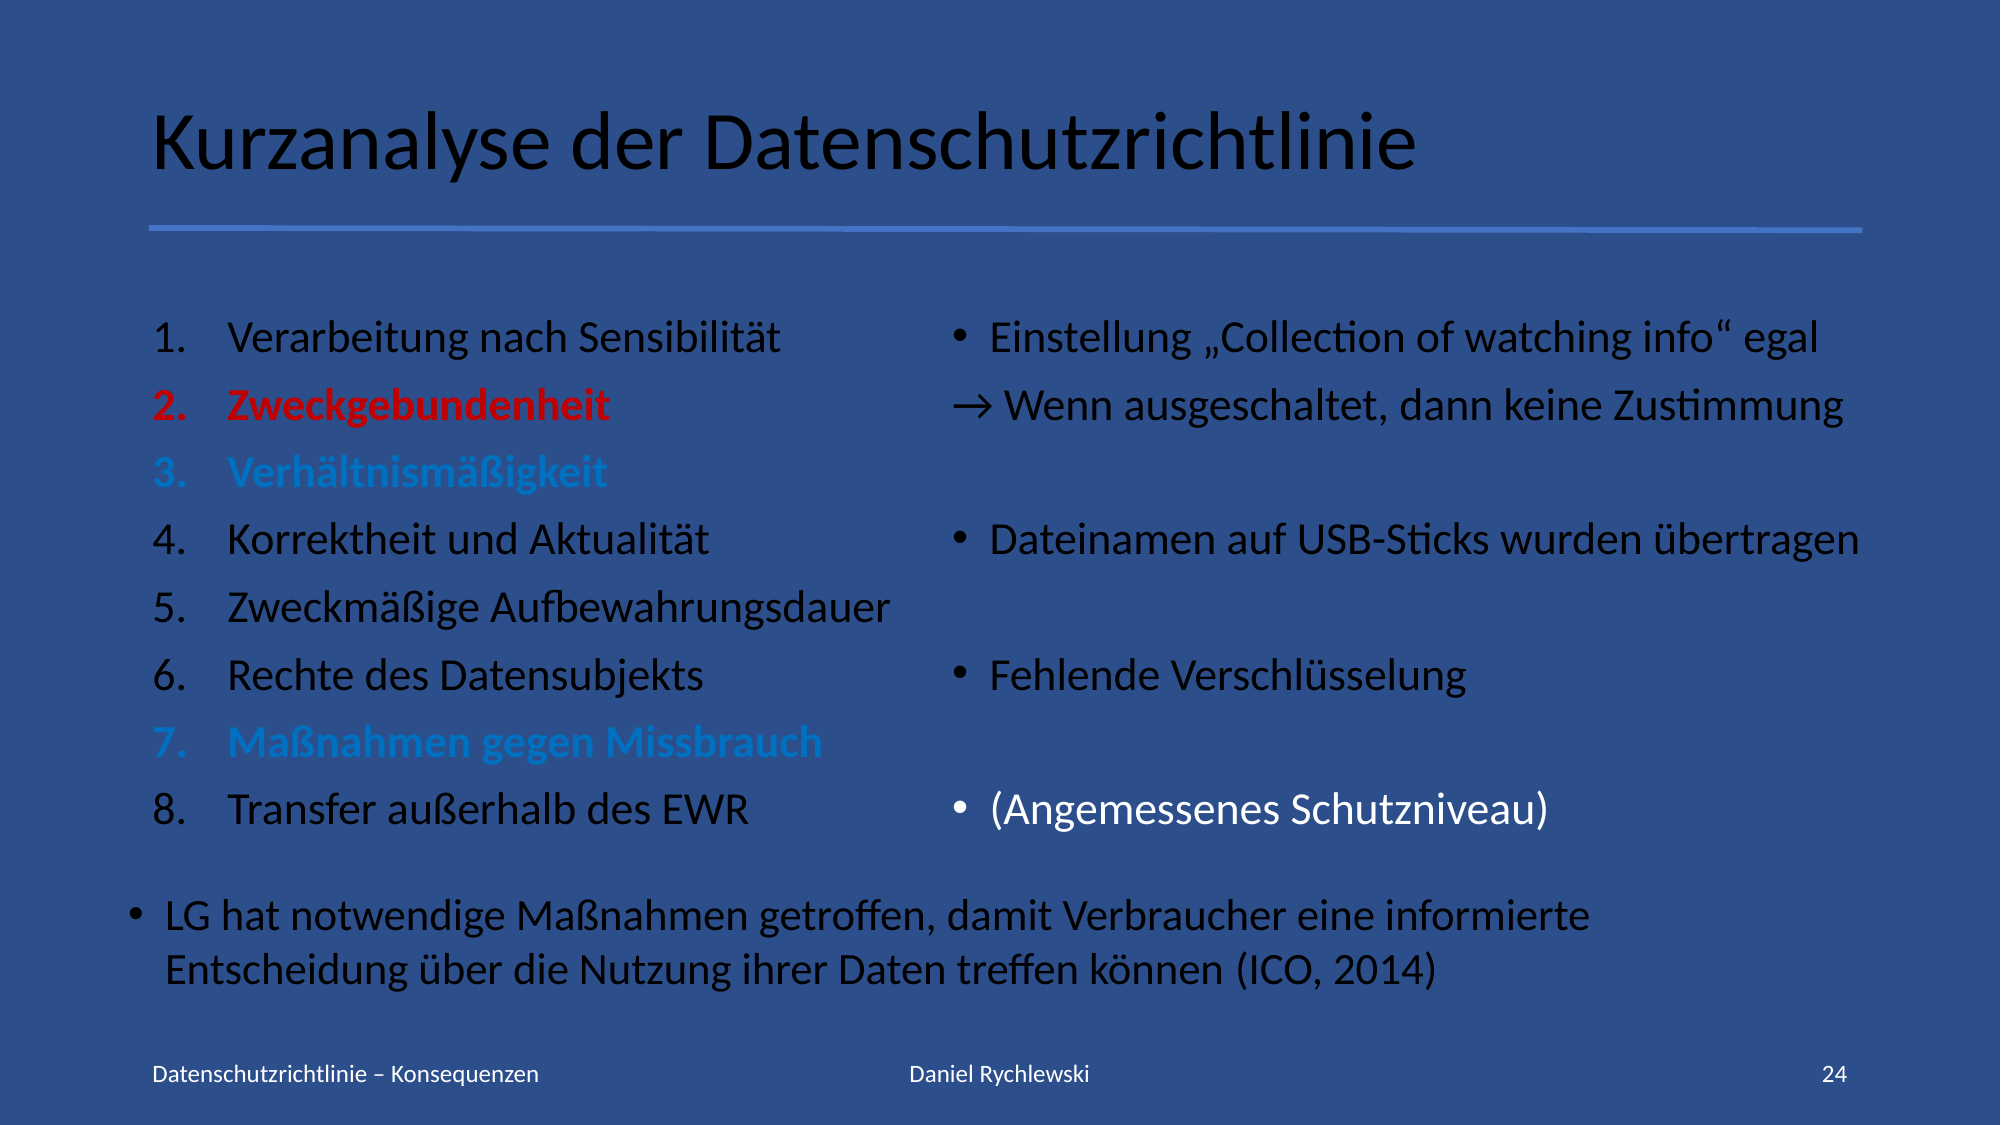

# Kurzanalyse der Datenschutzrichtlinie
Einstellung „Collection of watching info“ egal
→ Wenn ausgeschaltet, dann keine Zustimmung

Dateinamen auf USB-Sticks wurden übertragen

Fehlende Verschlüsselung

(Angemessenes Schutzniveau)
Verarbeitung nach Sensibilität
Zweckgebundenheit
Verhältnismäßigkeit
Korrektheit und Aktualität
Zweckmäßige Aufbewahrungsdauer
Rechte des Datensubjekts
Maßnahmen gegen Missbrauch
Transfer außerhalb des EWR
LG hat notwendige Maßnahmen getroffen, damit Verbraucher eine informierte Entscheidung über die Nutzung ihrer Daten treffen können (ICO, 2014)
Datenschutzrichtlinie – Konsequenzen
Daniel Rychlewski
24